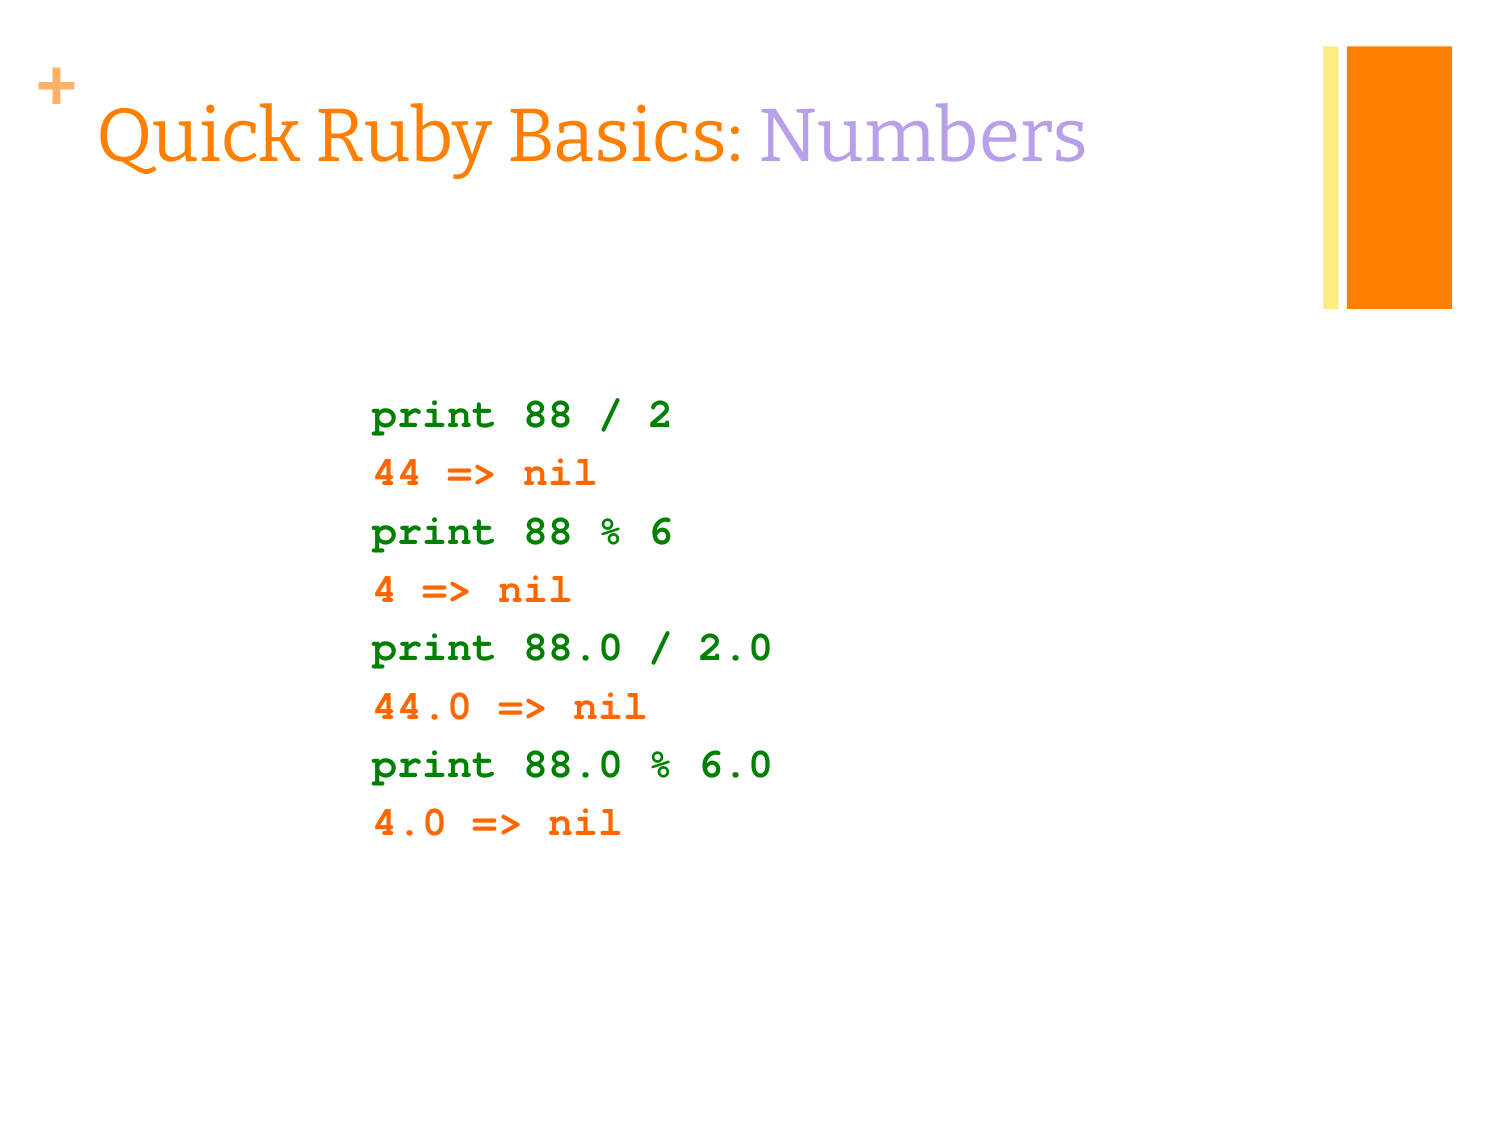

# Quick Ruby Basics: Numbers

print 88 / 2
44 => nil
print 88 % 6
4 => nil
print 88.0 / 2.0
44.0 => nil
print 88.0 % 6.0
4.0 => nil